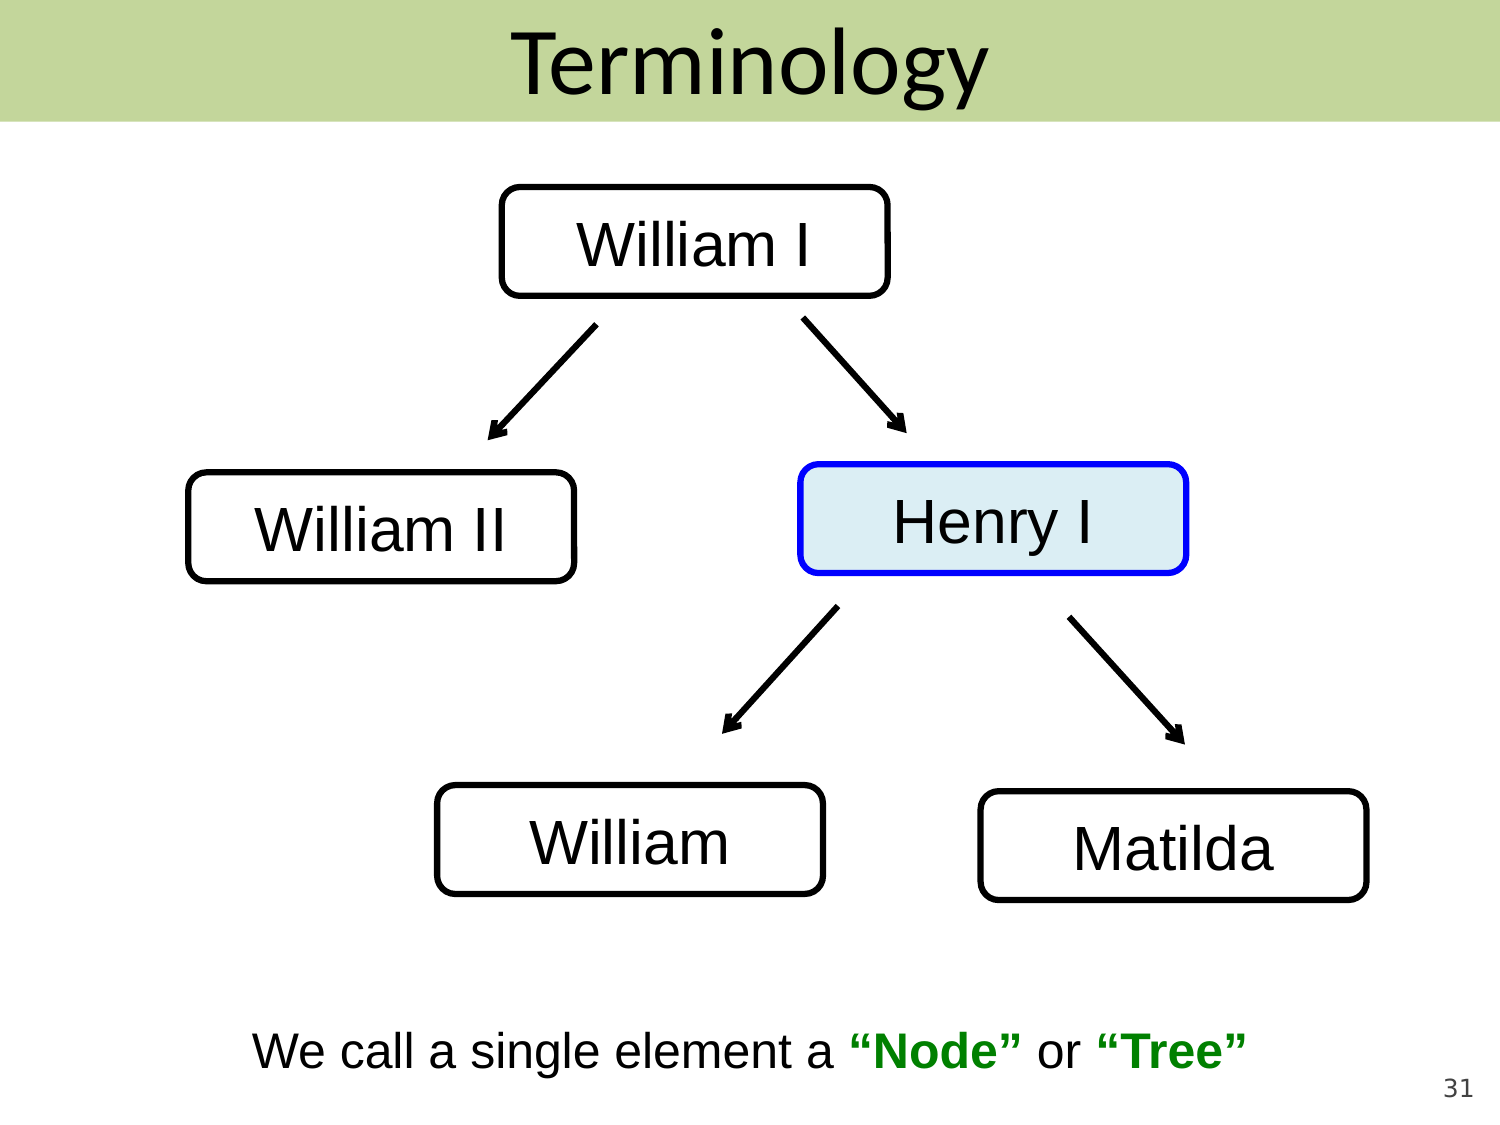

# Terminology
William I
Henry I
William II
William
Matilda
We call a single element a “Node” or “Tree”